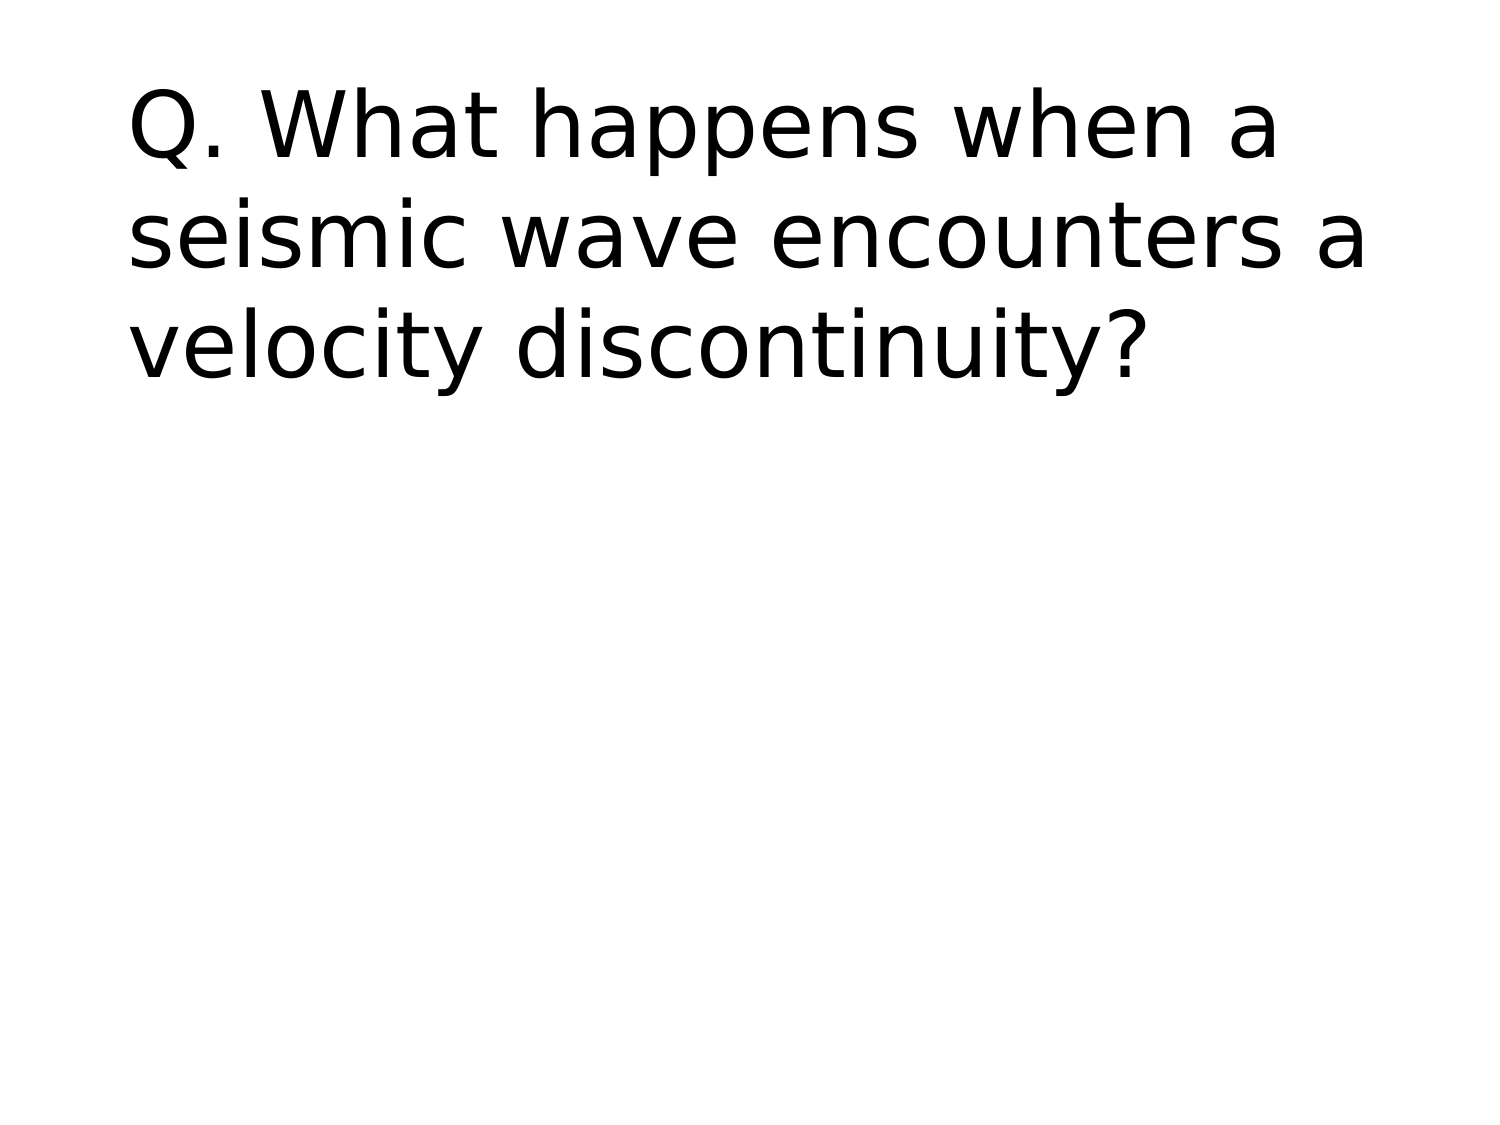

# Q. What happens when a seismic wave encounters a velocity discontinuity?